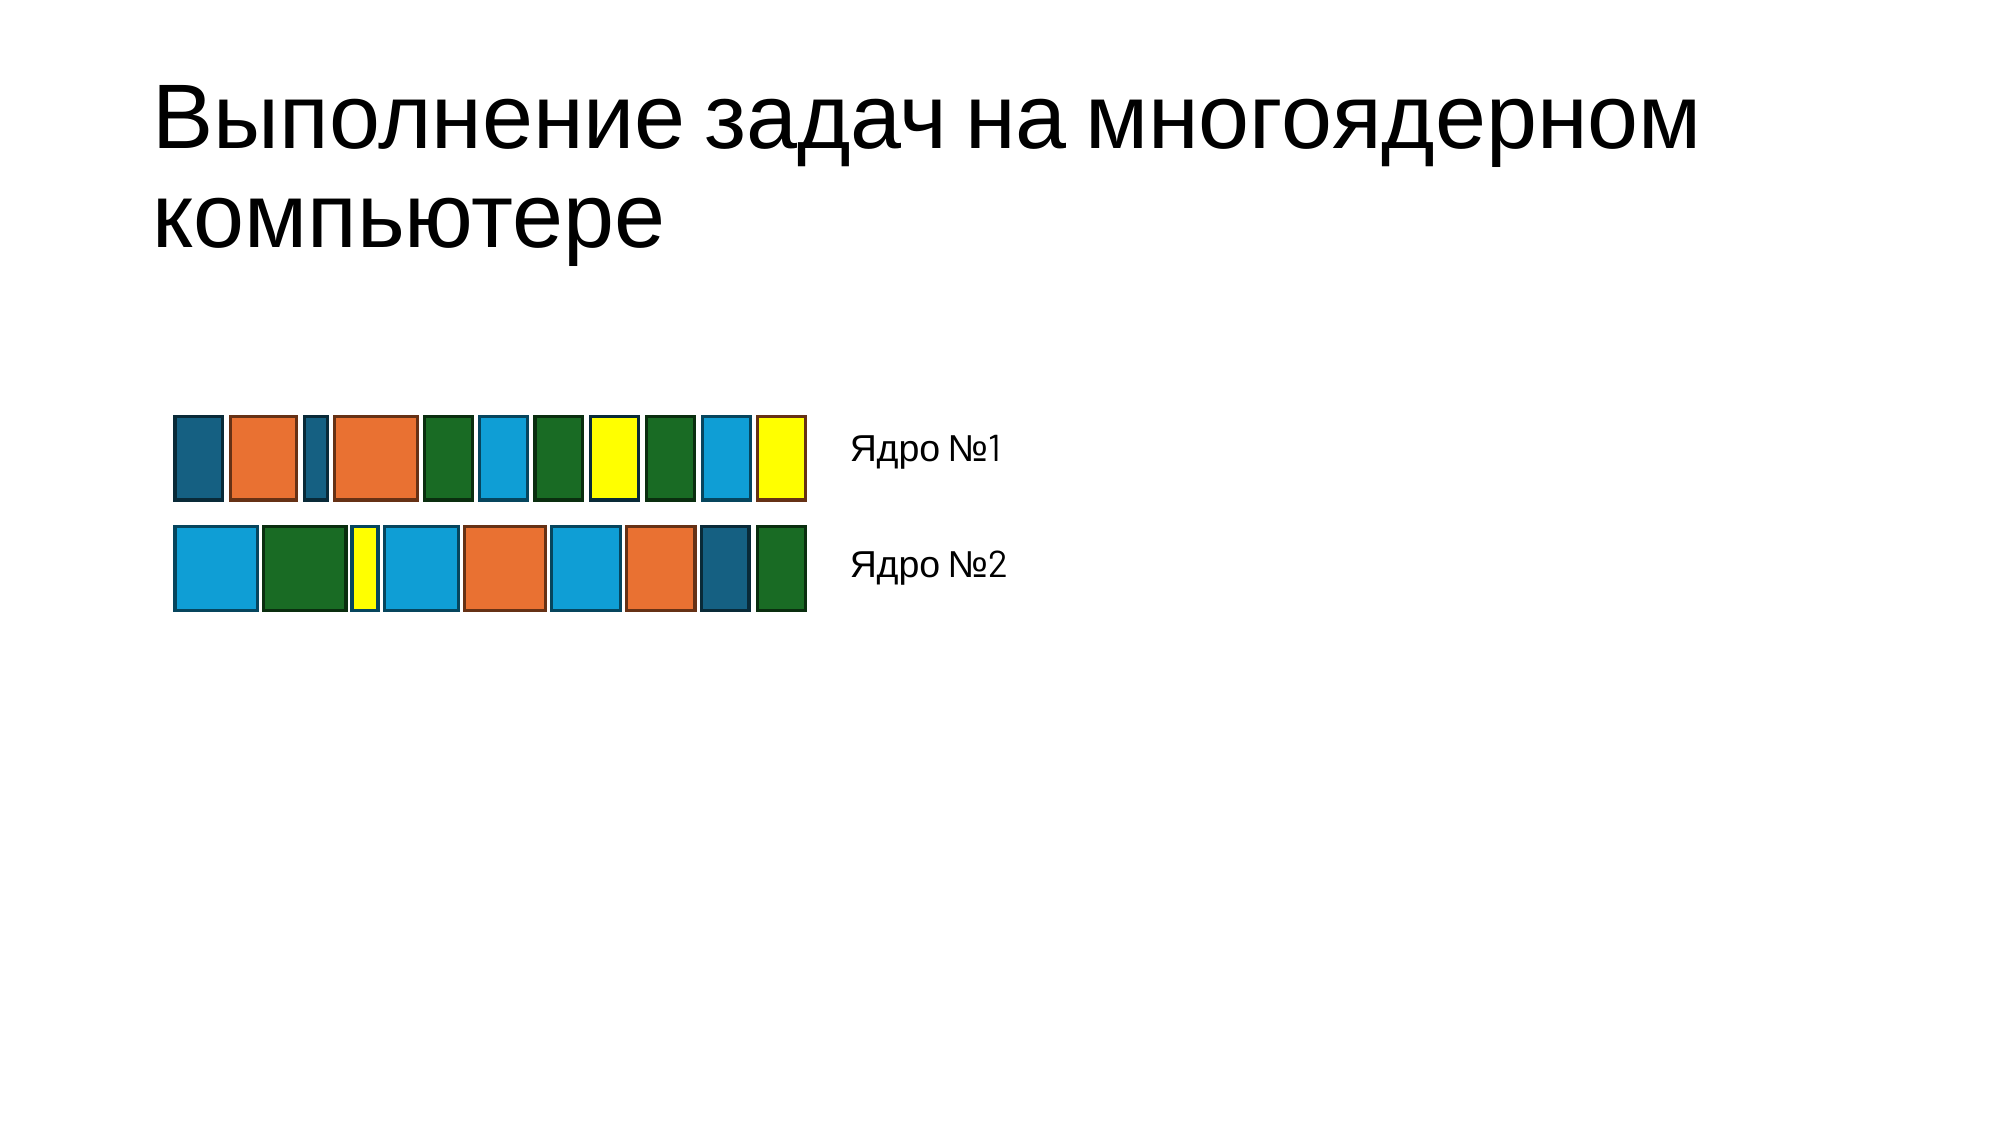

# Выполнение задач на многоядерном компьютере

Ядро №1

Ядро №2